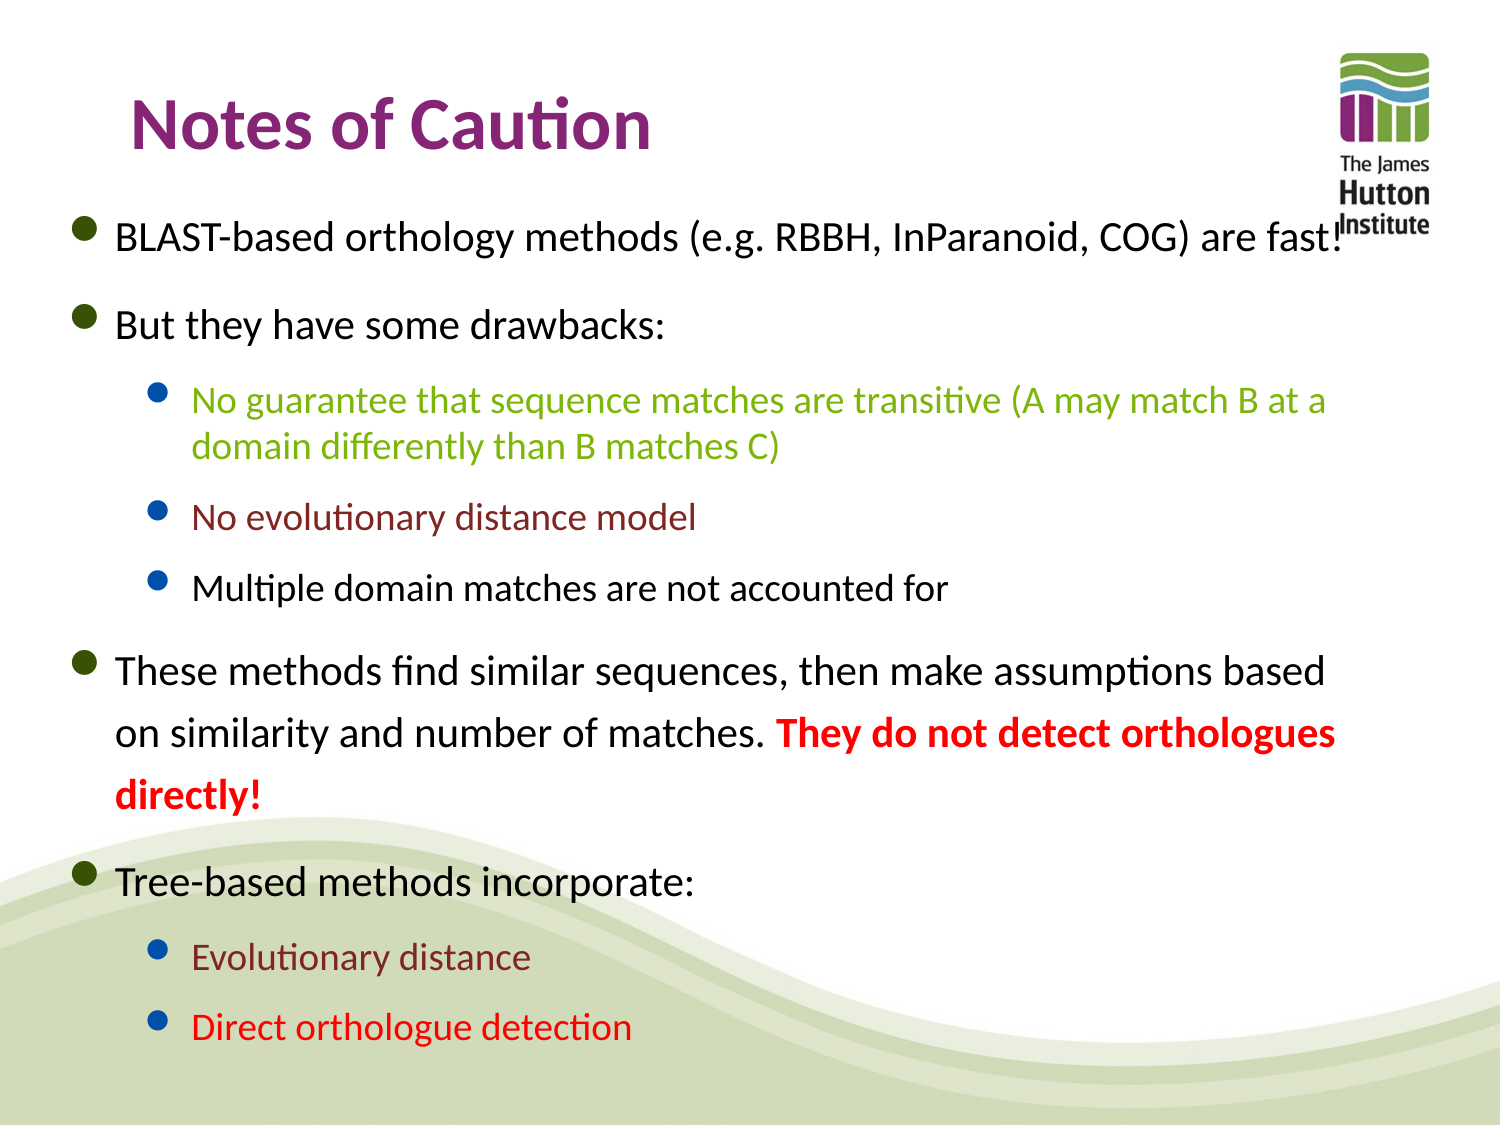

# Notes of Caution
BLAST-based orthology methods (e.g. RBBH, InParanoid, COG) are fast!
But they have some drawbacks:
No guarantee that sequence matches are transitive (A may match B at a domain differently than B matches C)
No evolutionary distance model
Multiple domain matches are not accounted for
These methods find similar sequences, then make assumptions based on similarity and number of matches. They do not detect orthologues directly!
Tree-based methods incorporate:
Evolutionary distance
Direct orthologue detection